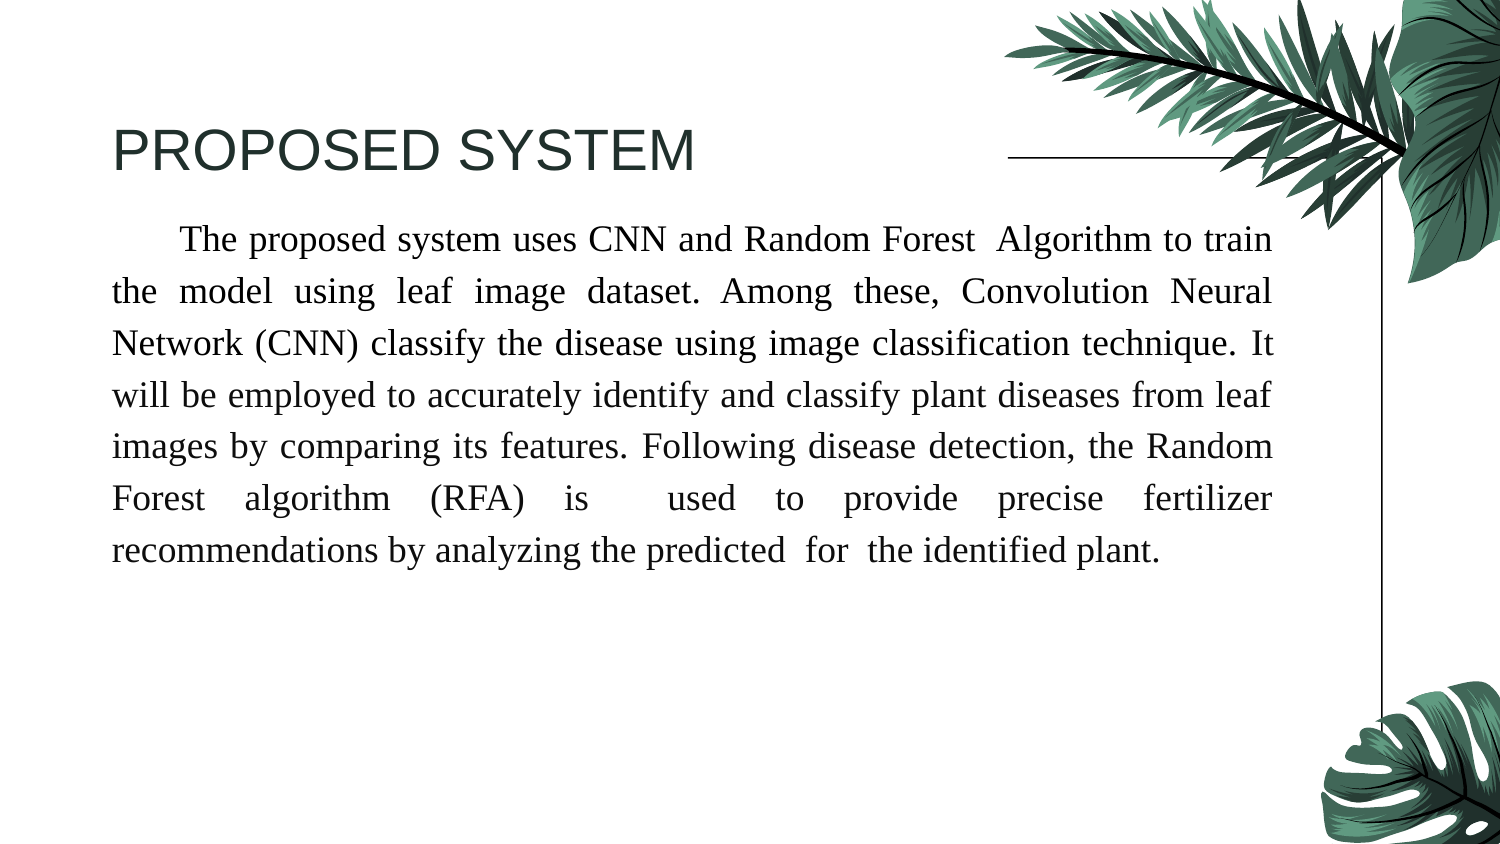

# PROPOSED SYSTEM
      The proposed system uses CNN and Random Forest  Algorithm to train the model using leaf image dataset. Among these, Convolution Neural Network (CNN) classify the disease using image classification technique. It will be employed to accurately identify and classify plant diseases from leaf images by comparing its features. Following disease detection, the Random Forest algorithm (RFA) is  used to provide precise fertilizer recommendations by analyzing the predicted  for  the identified plant.